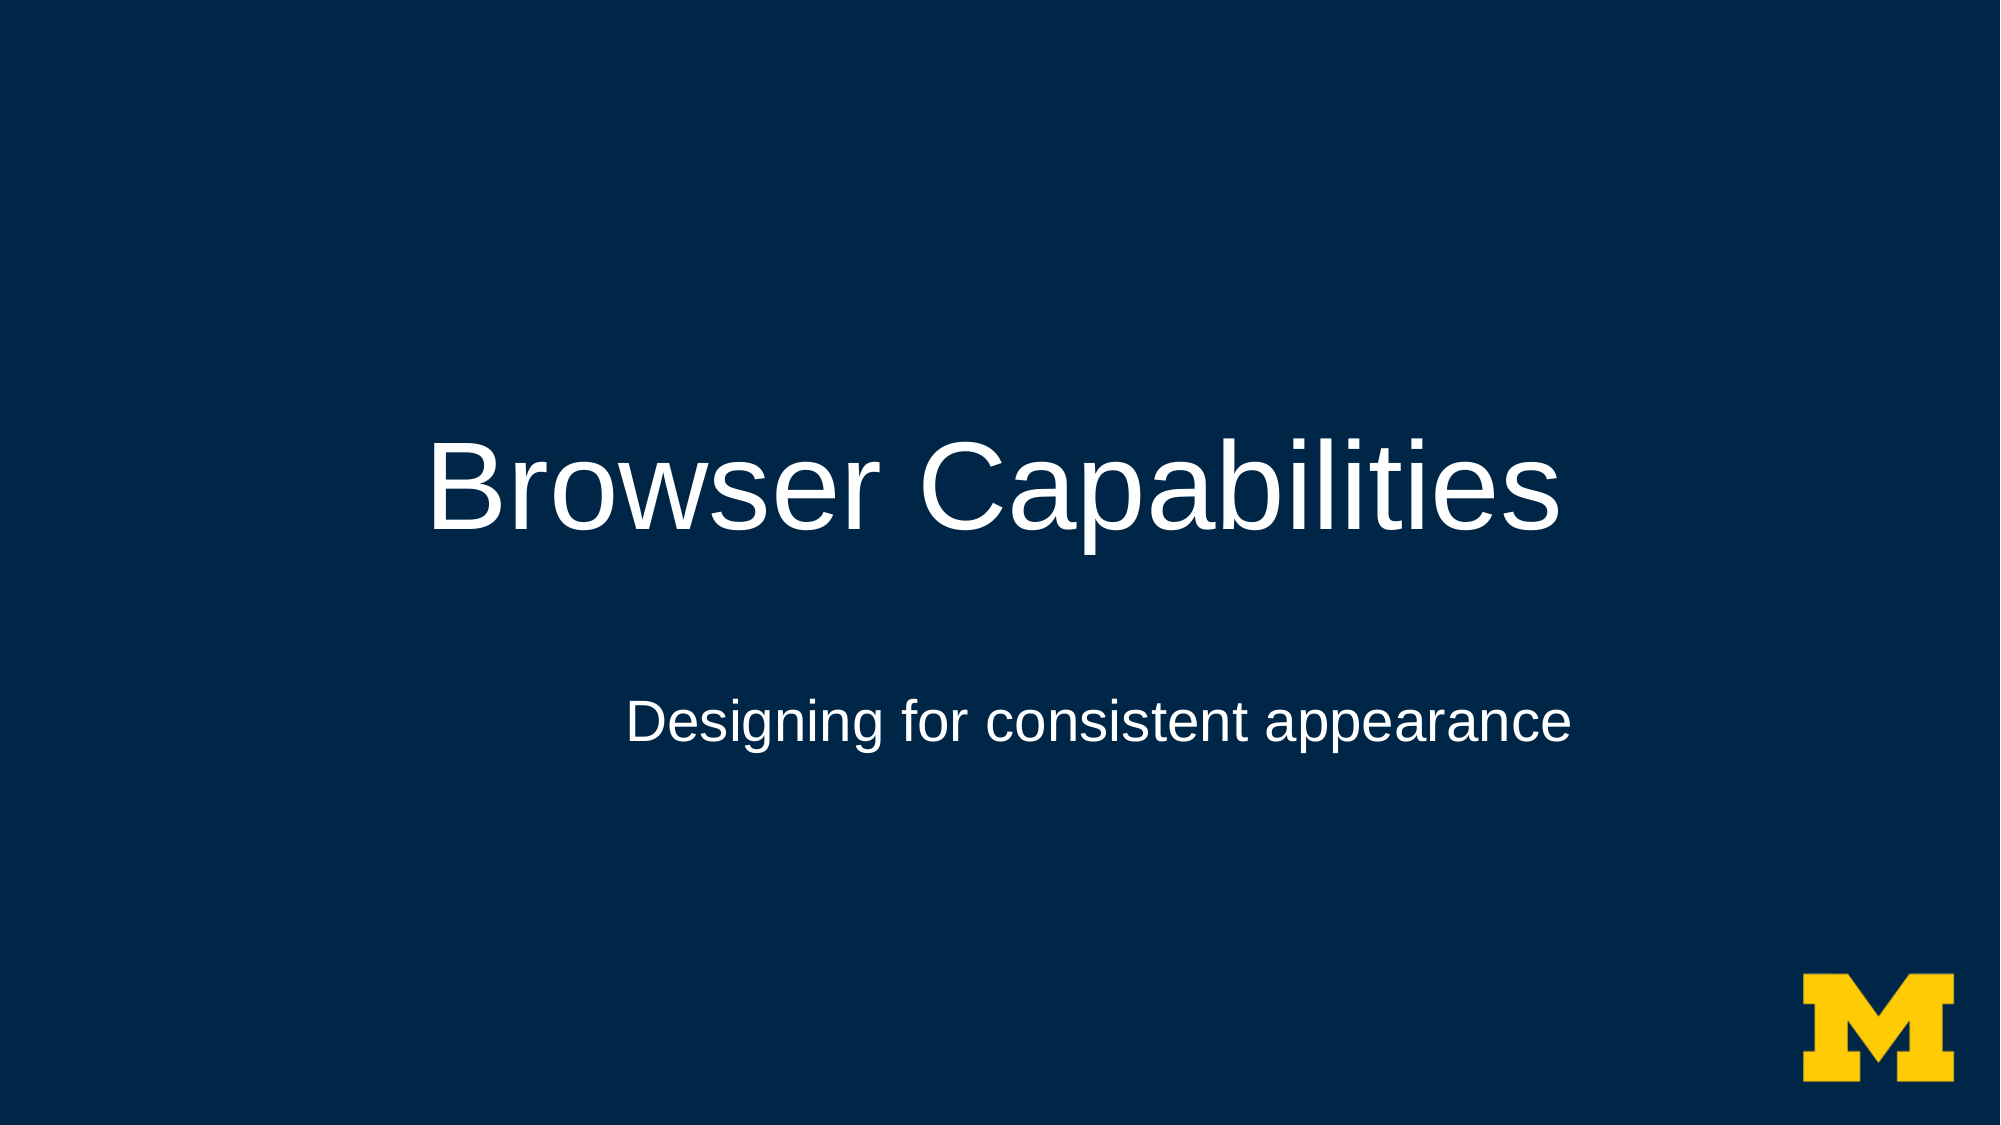

# Browser Capabilities
Designing for consistent appearance